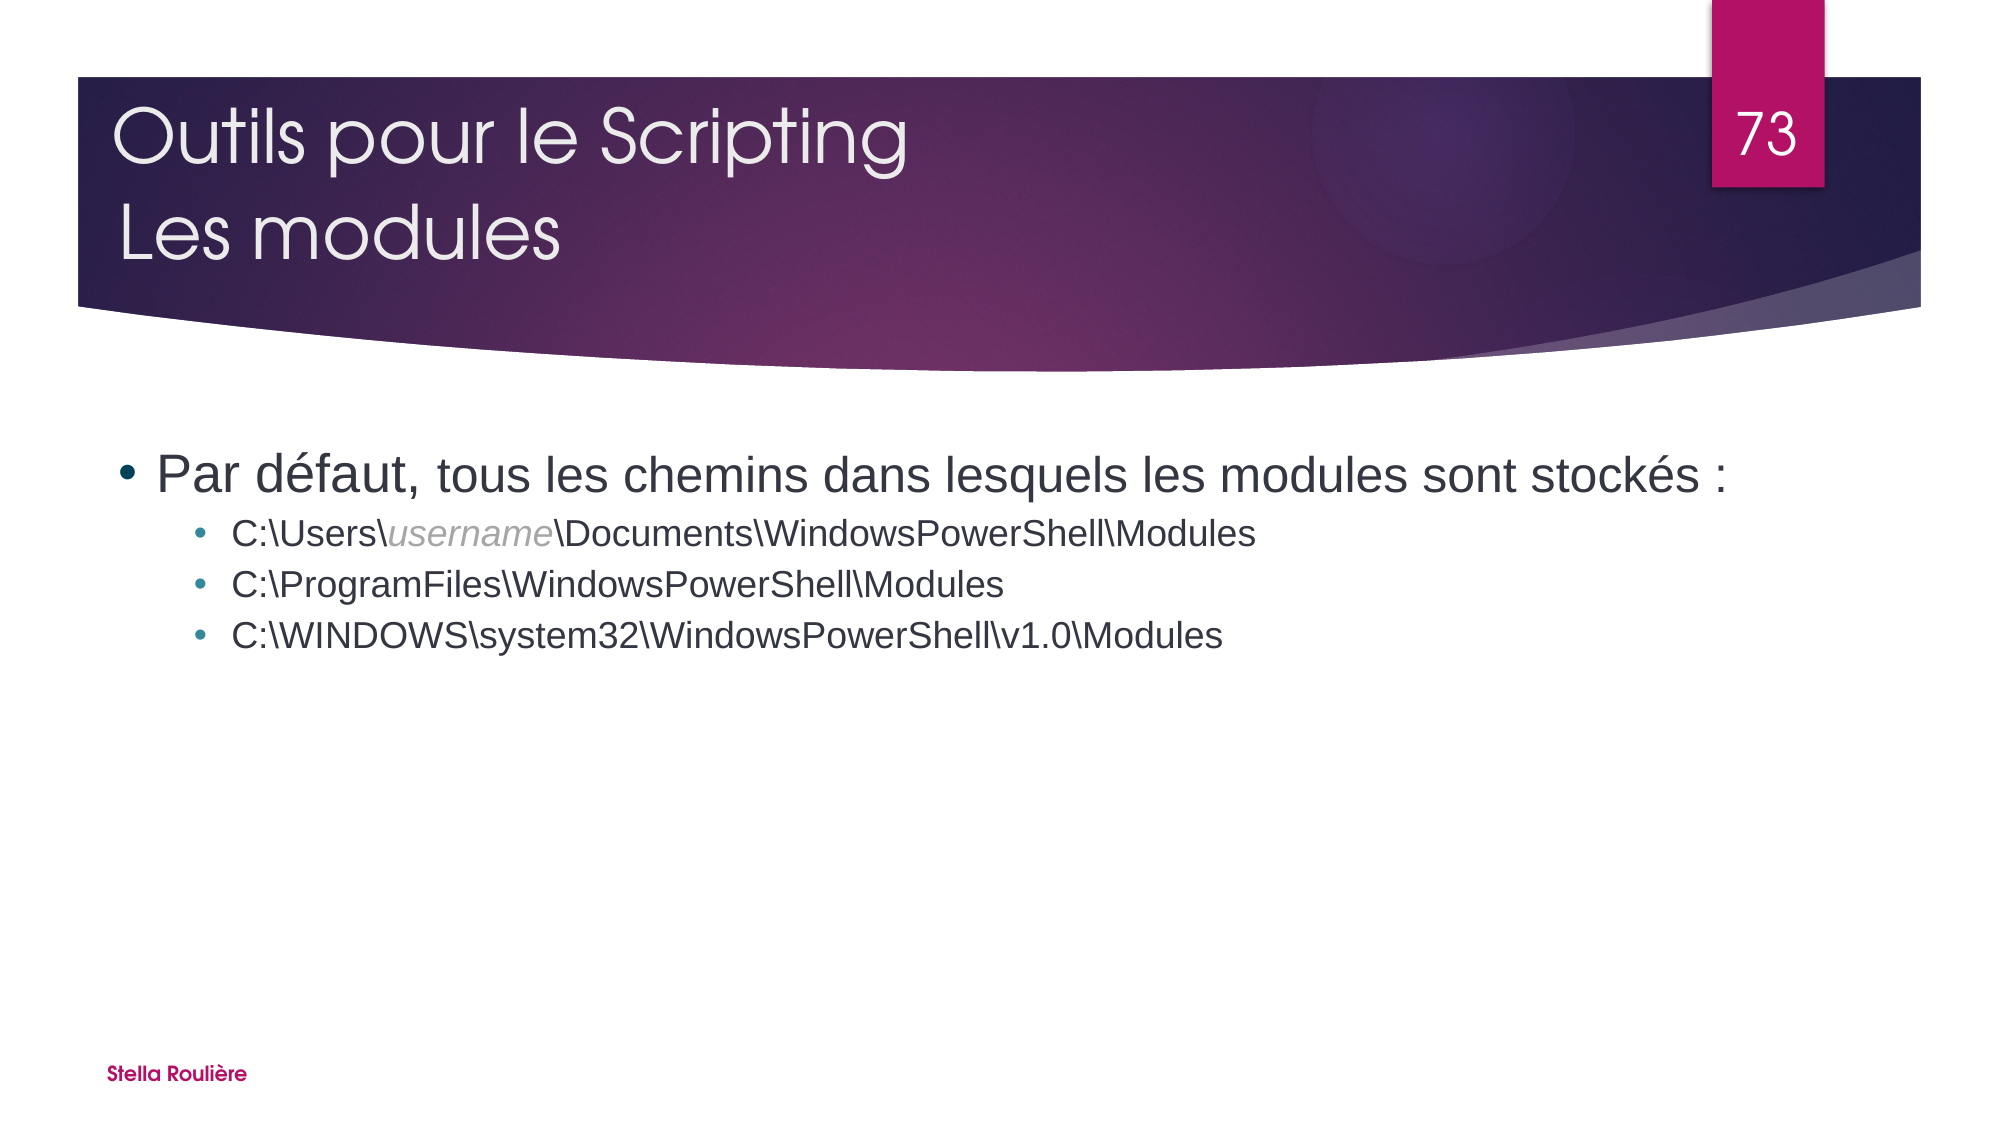

Outils pour le Scripting
73
# Les modules
Par défaut, tous les chemins dans lesquels les modules sont stockés :
C:\Users\username\Documents\WindowsPowerShell\Modules
C:\ProgramFiles\WindowsPowerShell\Modules
C:\WINDOWS\system32\WindowsPowerShell\v1.0\Modules

Stella Roulière